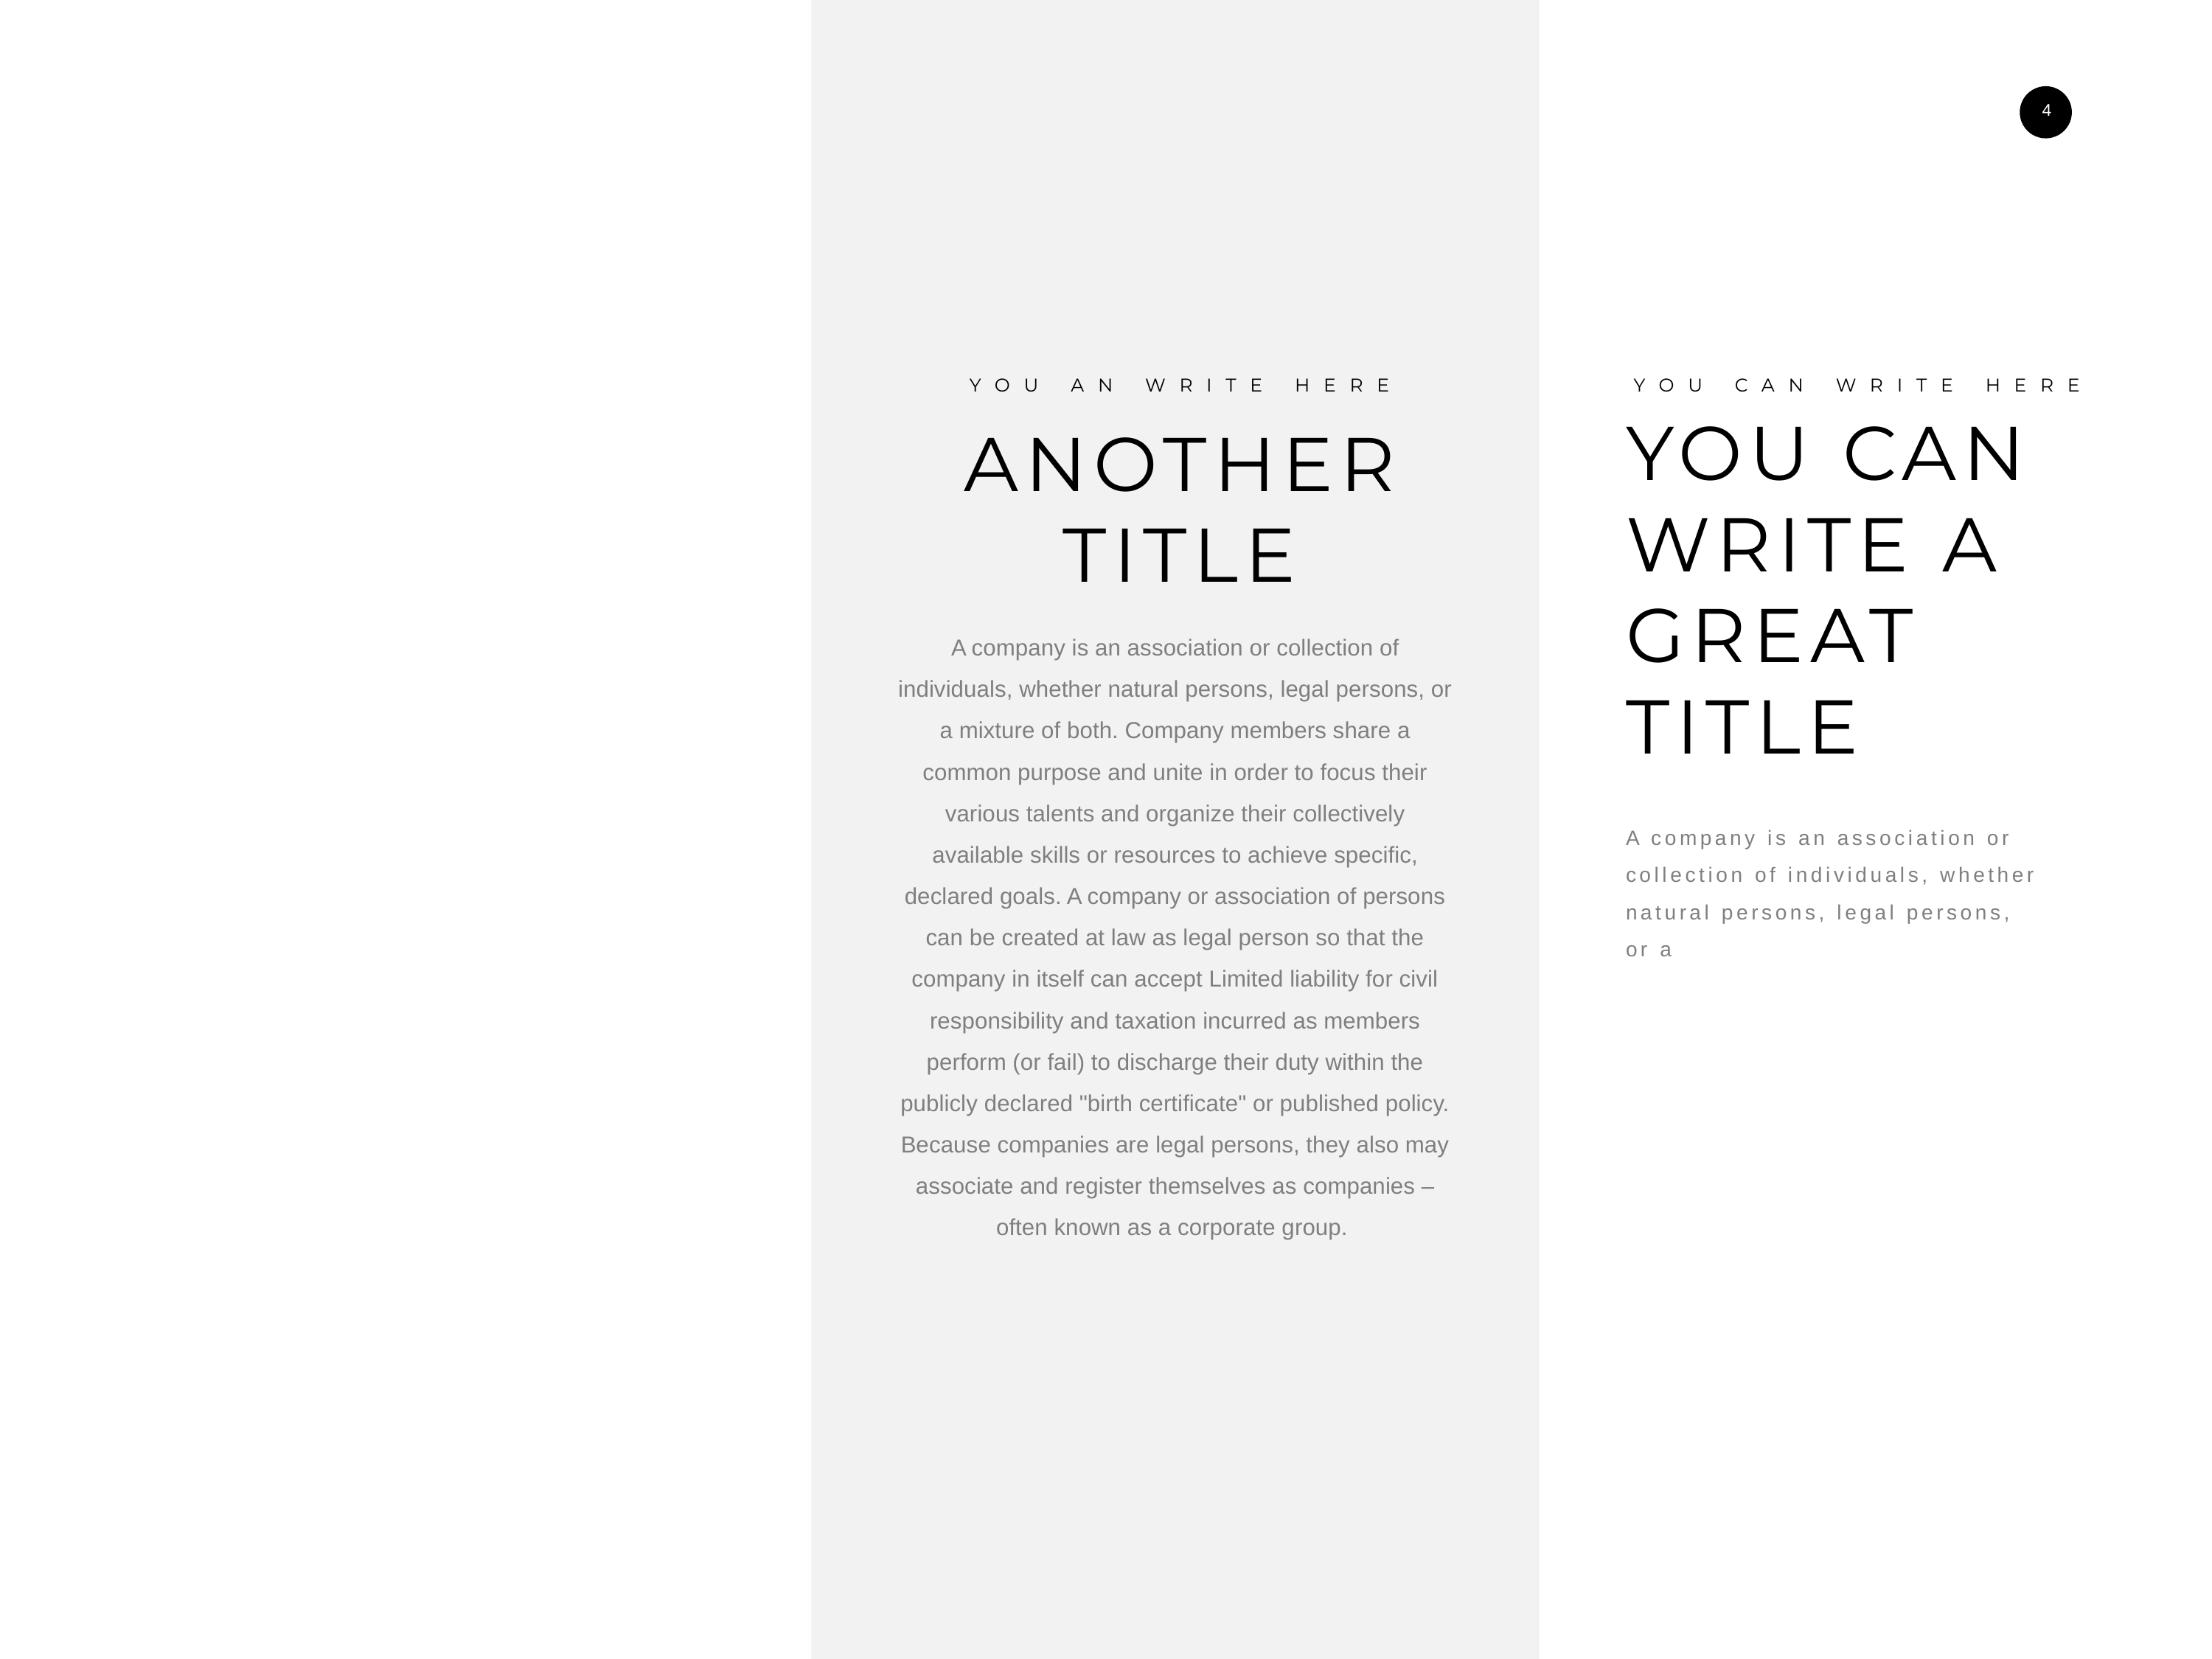

YOU AN WRITE HERE
YOU CAN WRITE HERE
YOU CAN
WRITE A
GREAT
TITLE
ANOTHER
TITLE
A company is an association or collection of individuals, whether natural persons, legal persons, or a mixture of both. Company members share a common purpose and unite in order to focus their various talents and organize their collectively available skills or resources to achieve specific, declared goals. A company or association of persons can be created at law as legal person so that the company in itself can accept Limited liability for civil responsibility and taxation incurred as members perform (or fail) to discharge their duty within the publicly declared "birth certificate" or published policy. Because companies are legal persons, they also may associate and register themselves as companies – often known as a corporate group.
A company is an association or collection of individuals, whether natural persons, legal persons, or a